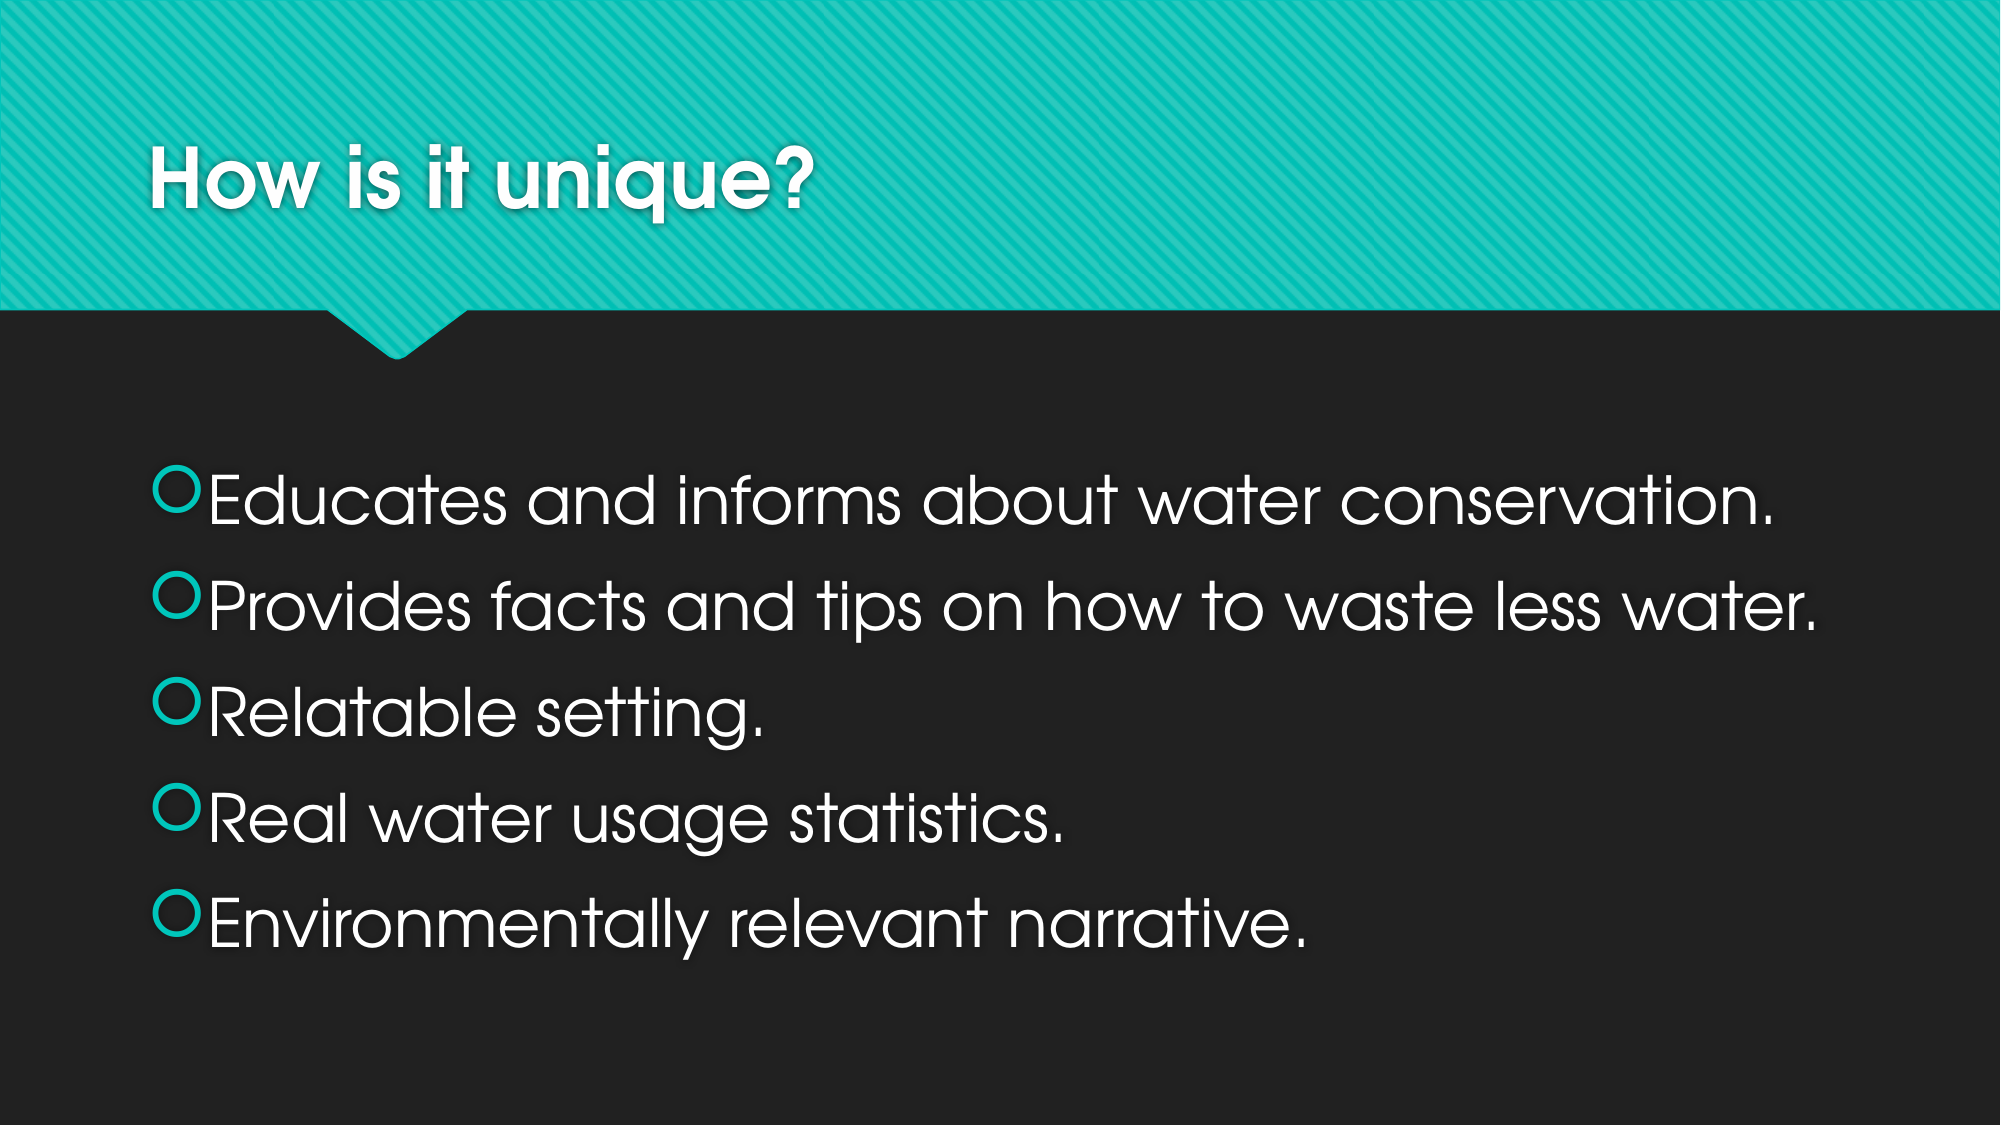

# How is it unique?
Educates and informs about water conservation.
Provides facts and tips on how to waste less water.
Relatable setting.
Real water usage statistics.
Environmentally relevant narrative.